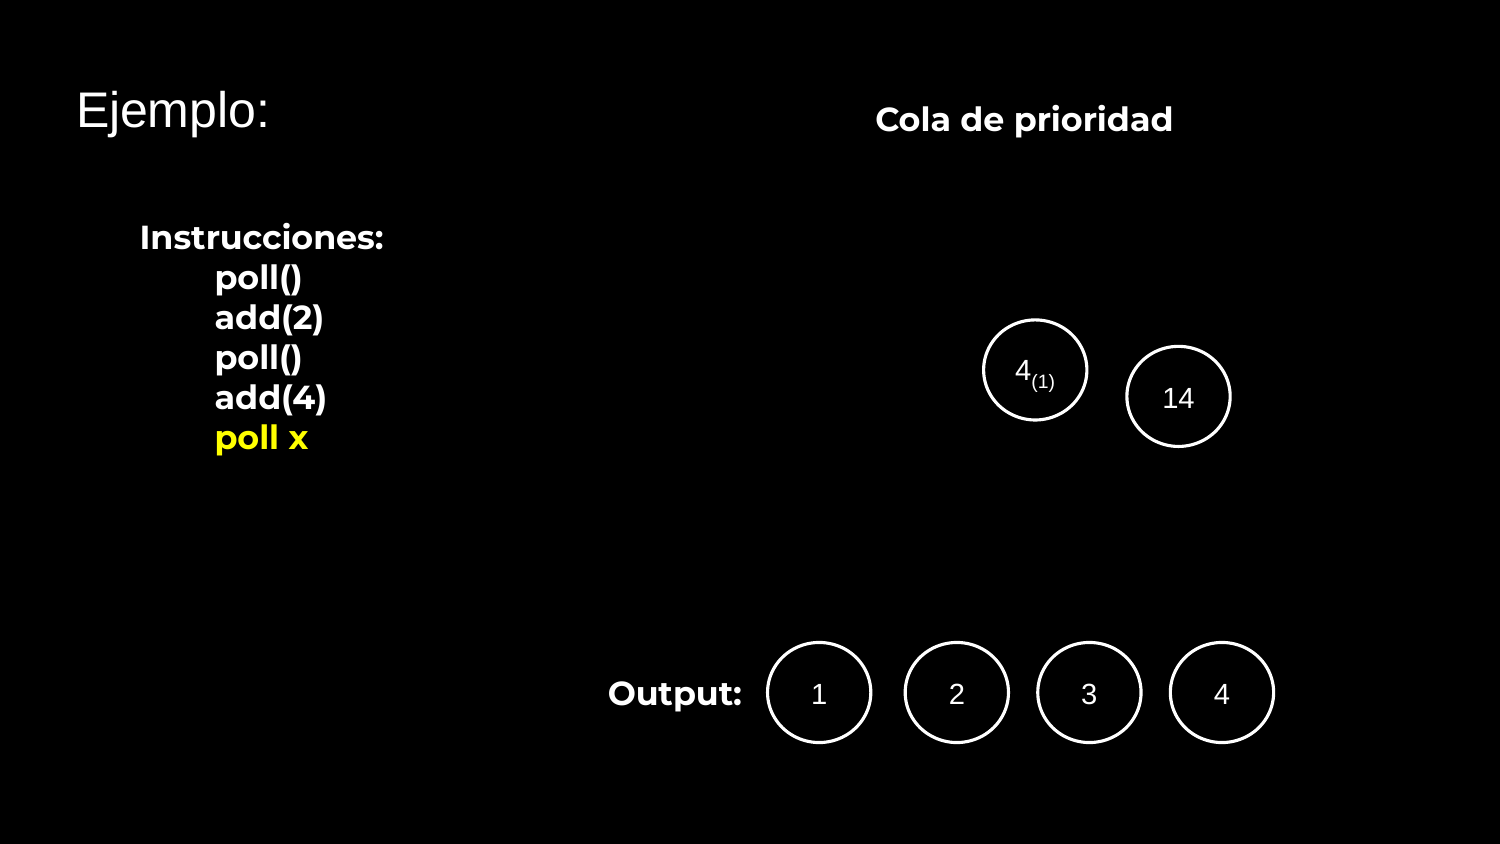

# Ejemplo:
Cola de prioridad

Instrucciones:
poll()
add(2)
poll()
add(4)
poll x

4(1)
14
1
4
2
3
Output: